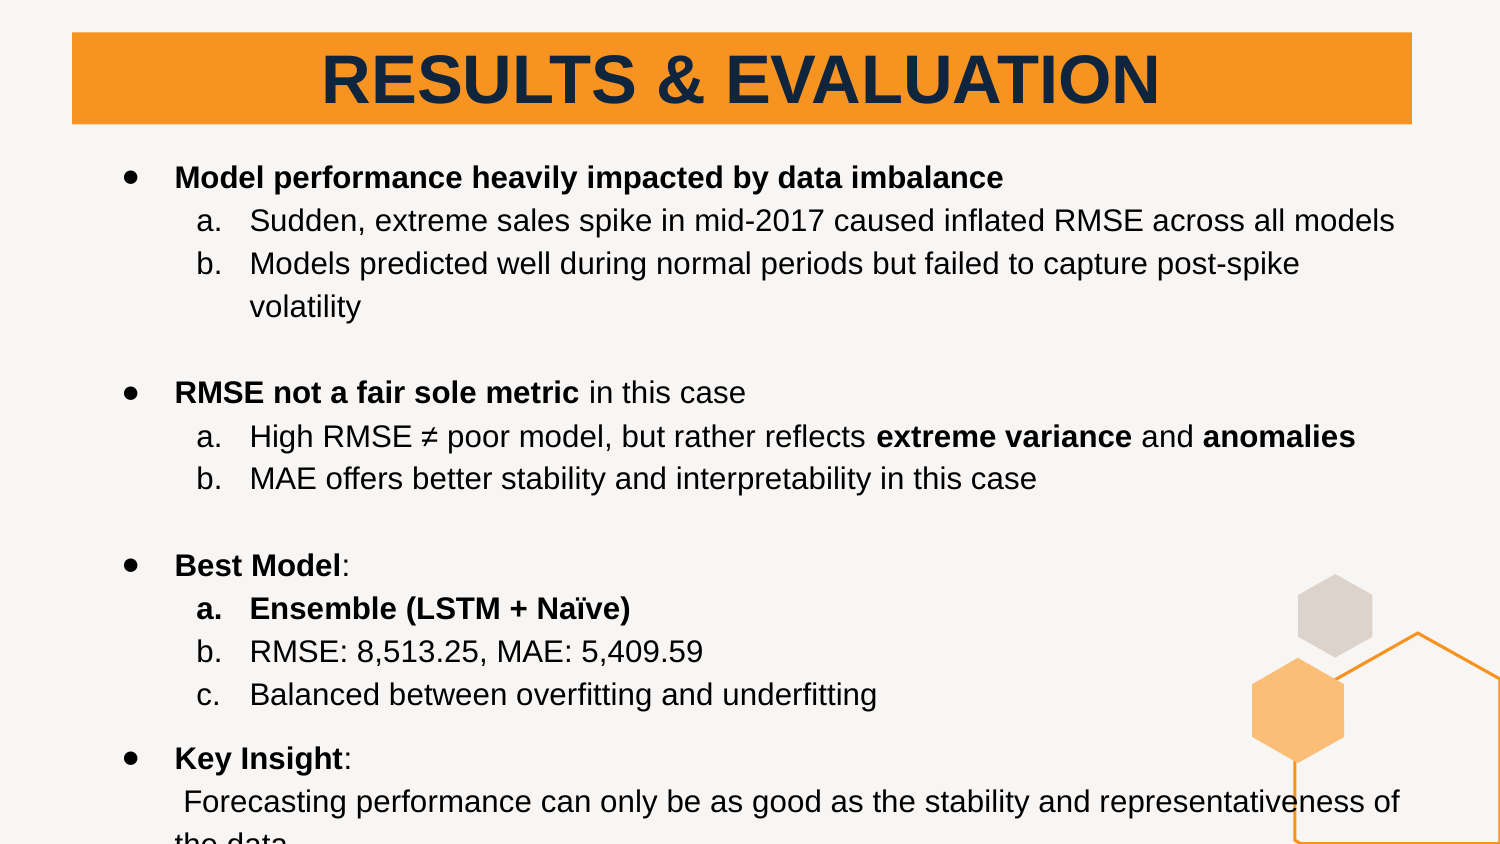

# RESULTS & EVALUATION
Model performance heavily impacted by data imbalance
Sudden, extreme sales spike in mid-2017 caused inflated RMSE across all models
Models predicted well during normal periods but failed to capture post-spike volatility
RMSE not a fair sole metric in this case
High RMSE ≠ poor model, but rather reflects extreme variance and anomalies
MAE offers better stability and interpretability in this case
Best Model:
Ensemble (LSTM + Naïve)
RMSE: 8,513.25, MAE: 5,409.59
Balanced between overfitting and underfitting
Key Insight:
 Forecasting performance can only be as good as the stability and representativeness of the data.